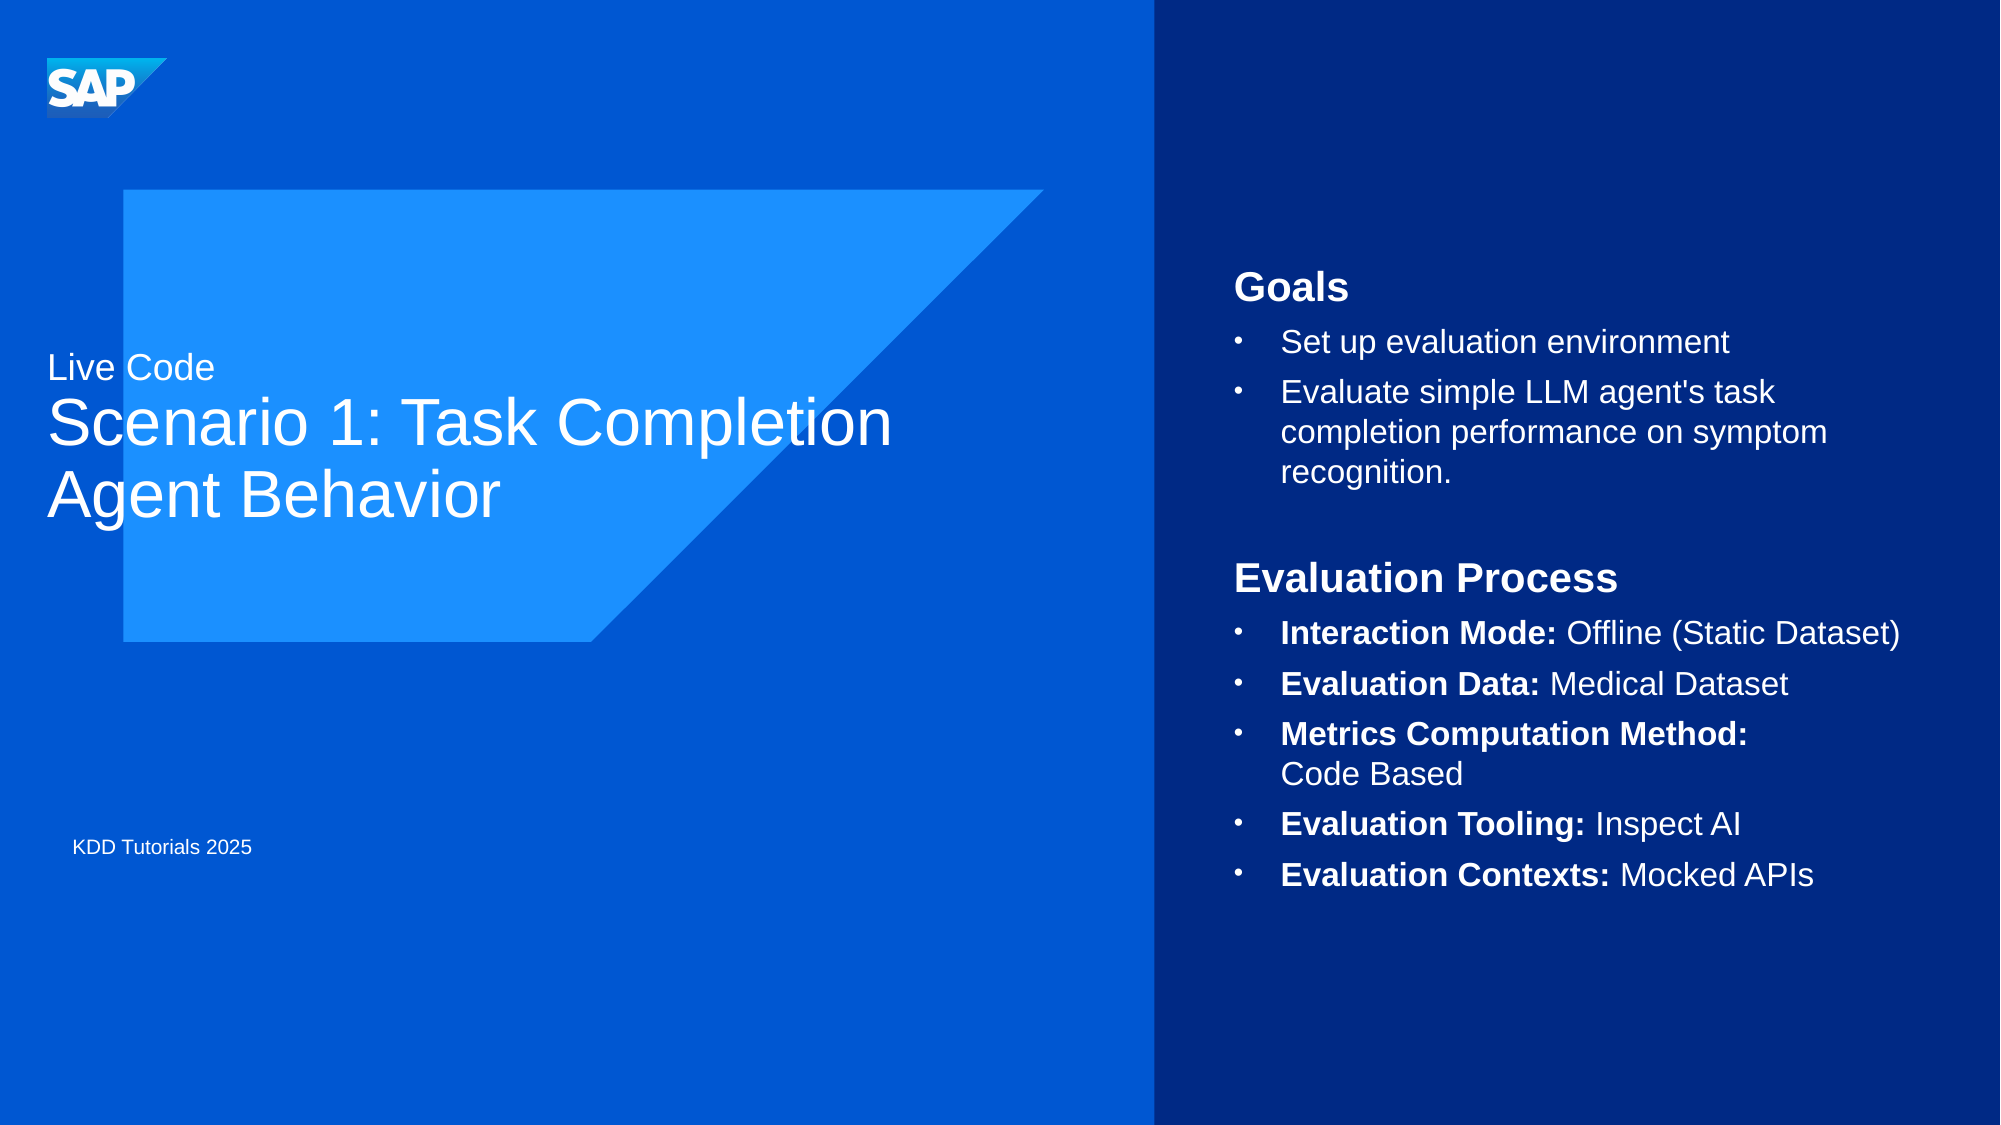

Goals
Set up evaluation environment
Evaluate simple LLM agent's task completion performance on symptom recognition.

Evaluation Process
Interaction Mode: Offline (Static Dataset)
Evaluation Data: Medical Dataset
Metrics Computation Method:
Code Based
Evaluation Tooling: Inspect AI
Evaluation Contexts: Mocked APIs

Live Code
Scenario 1: Task Completion
Agent Behavior